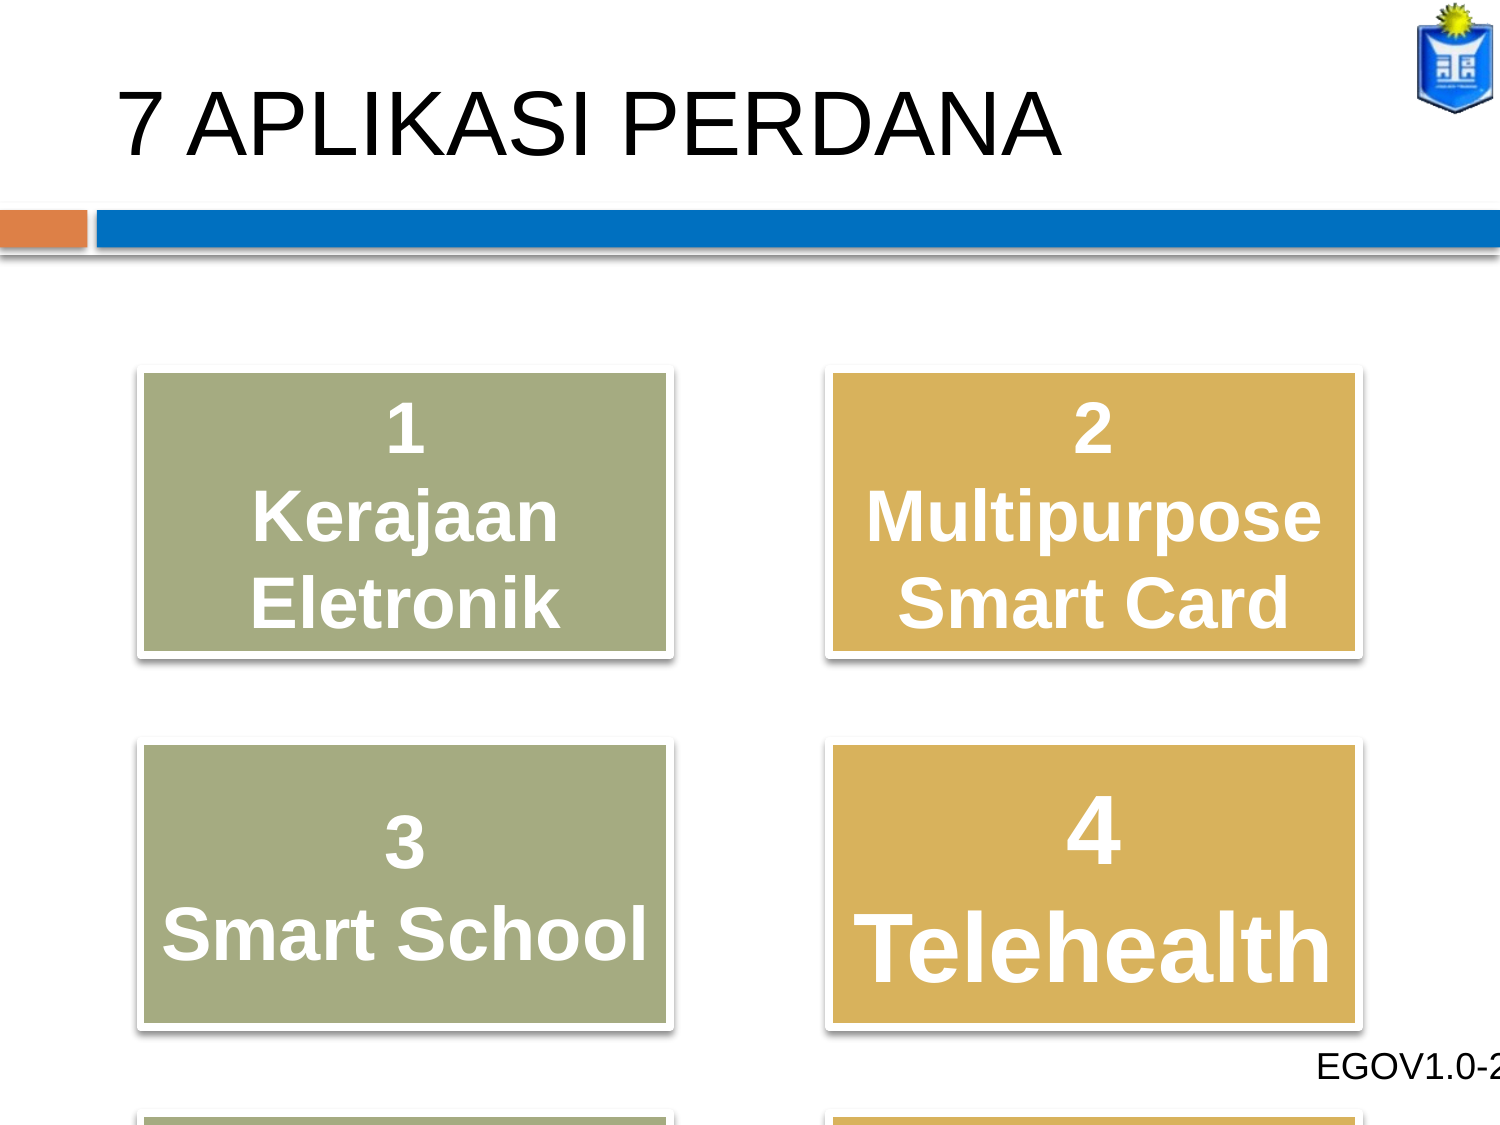

# 7 APLIKASI PERDANA
1
Kerajaan Eletronik
2
Multipurpose Smart Card
3
Smart School
4
Telehealth
7
EGOV1.0-2